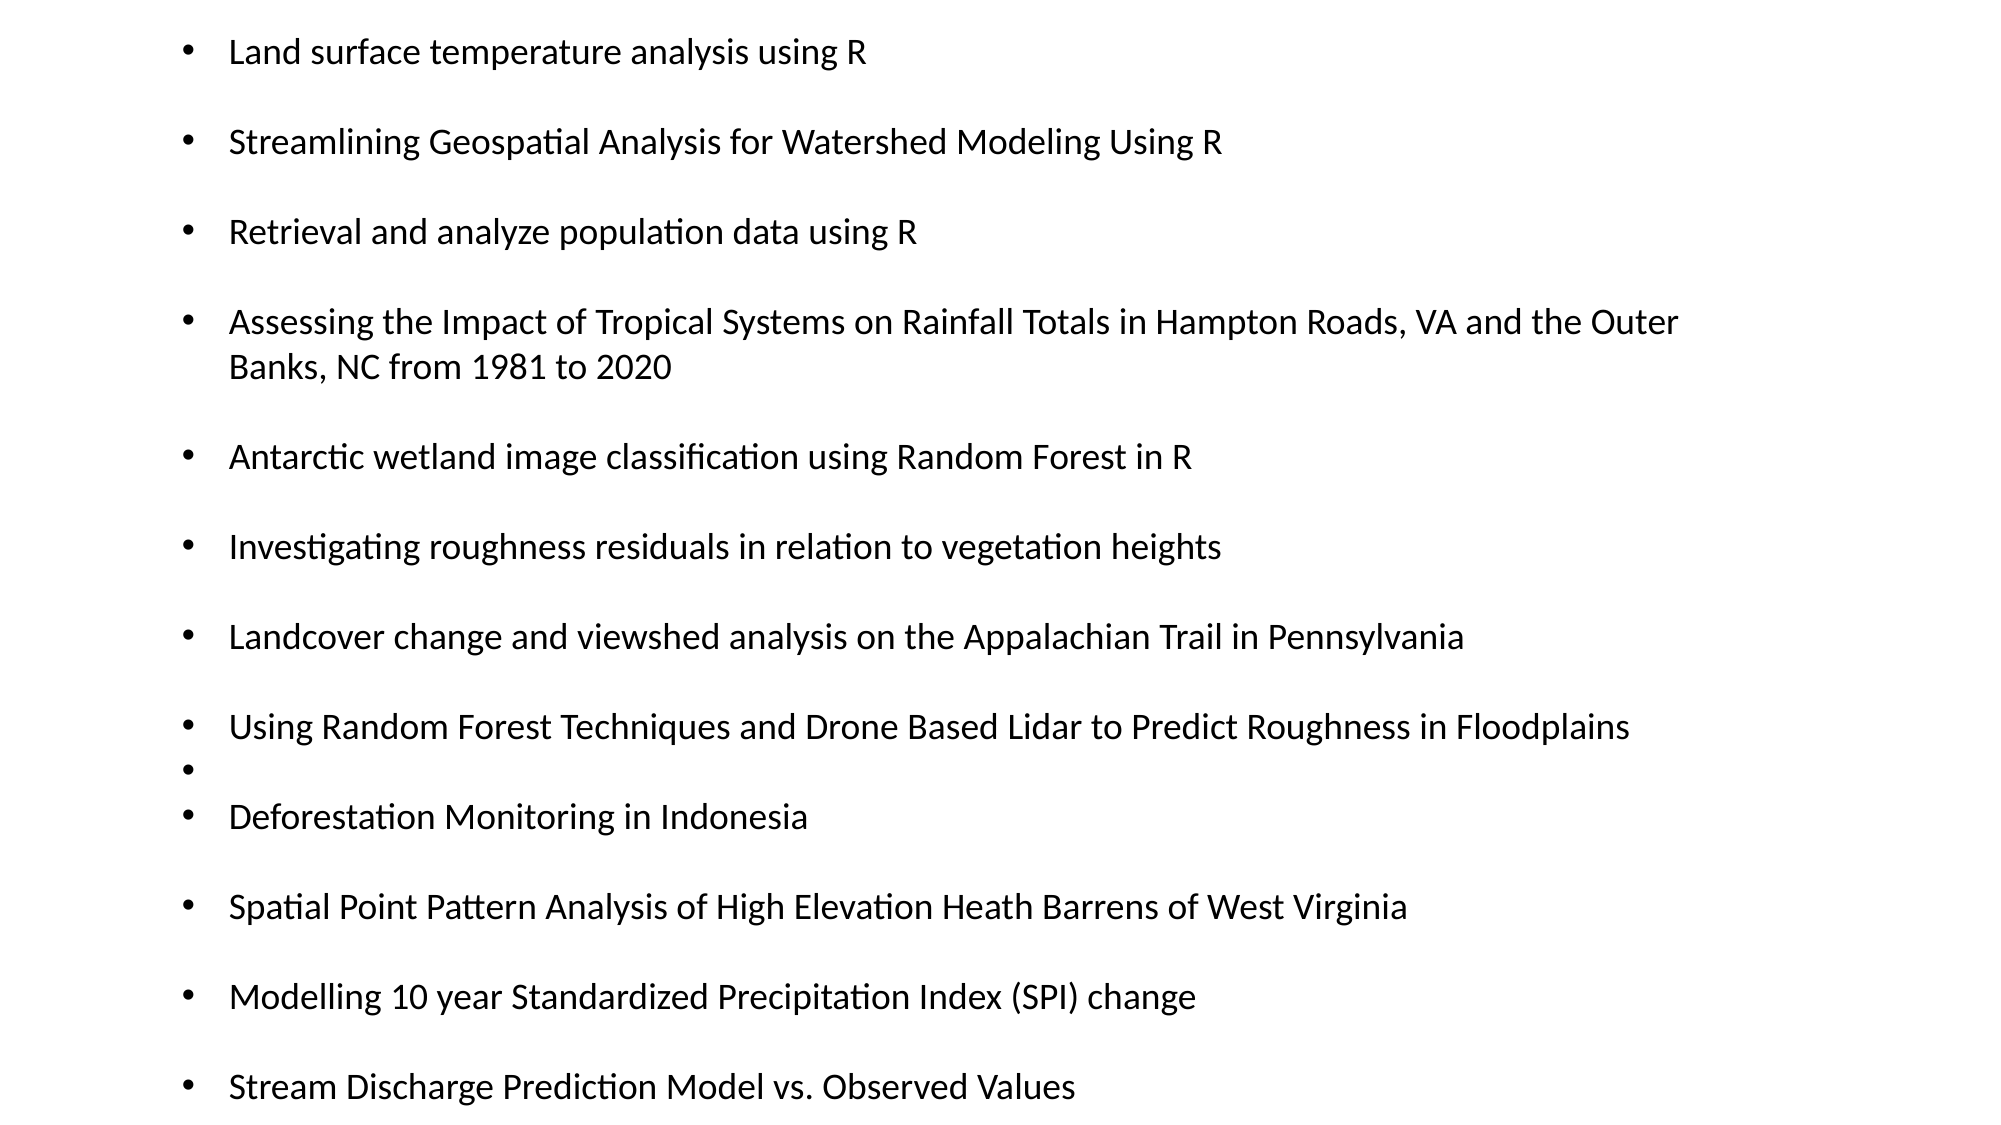

Land surface temperature analysis using R

Streamlining Geospatial Analysis for Watershed Modeling Using R

Retrieval and analyze population data using R

Assessing the Impact of Tropical Systems on Rainfall Totals in Hampton Roads, VA and the Outer Banks, NC from 1981 to 2020

Antarctic wetland image classification using Random Forest in R

Investigating roughness residuals in relation to vegetation heights

Landcover change and viewshed analysis on the Appalachian Trail in Pennsylvania

Using Random Forest Techniques and Drone Based Lidar to Predict Roughness in Floodplains

Deforestation Monitoring in Indonesia

Spatial Point Pattern Analysis of High Elevation Heath Barrens of West Virginia

Modelling 10 year Standardized Precipitation Index (SPI) change

Stream Discharge Prediction Model vs. Observed Values